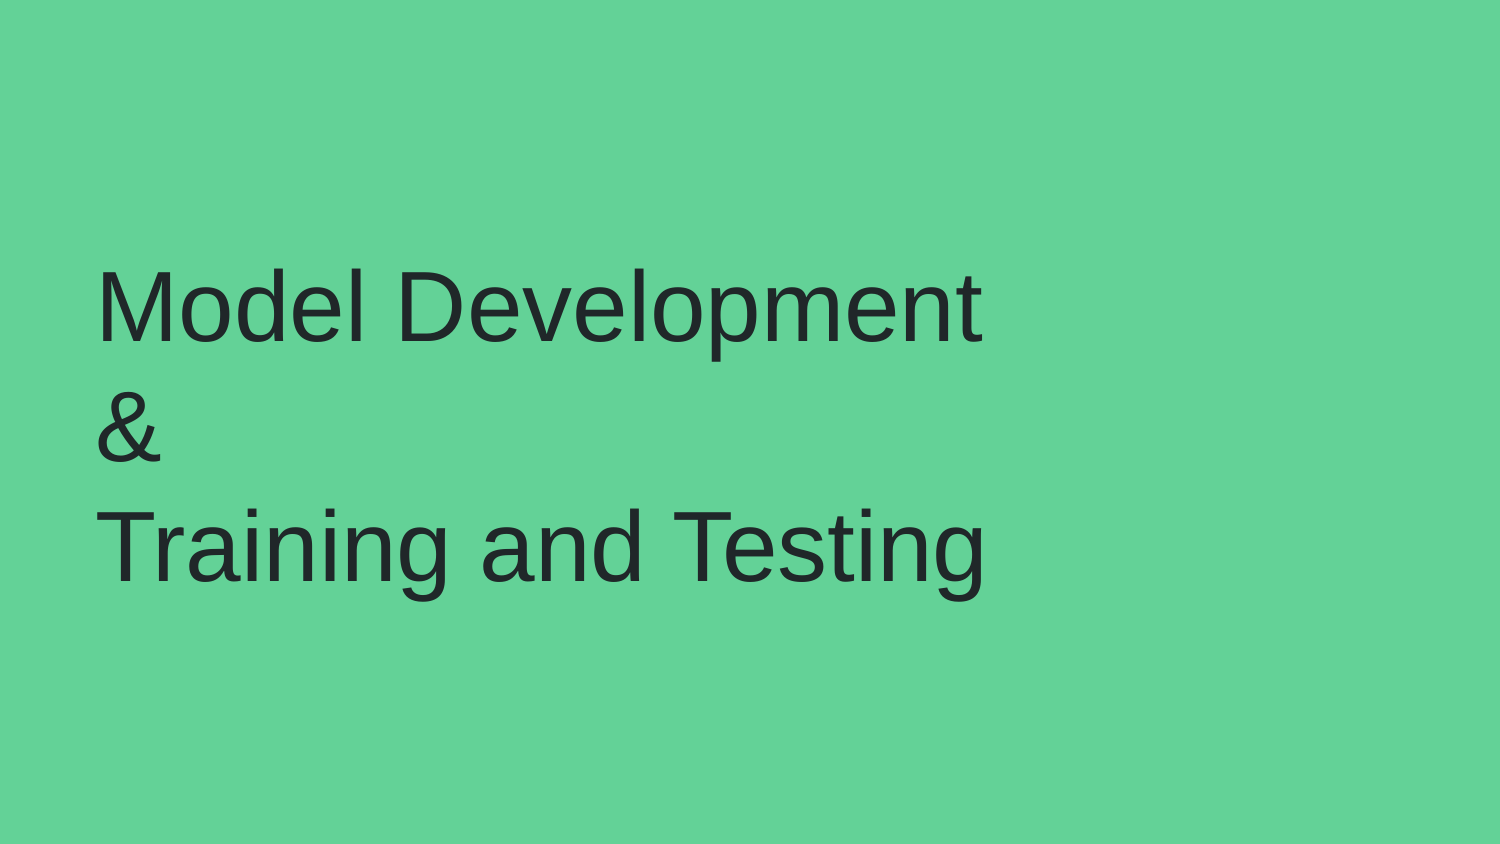

# Model Development
&
Training and Testing